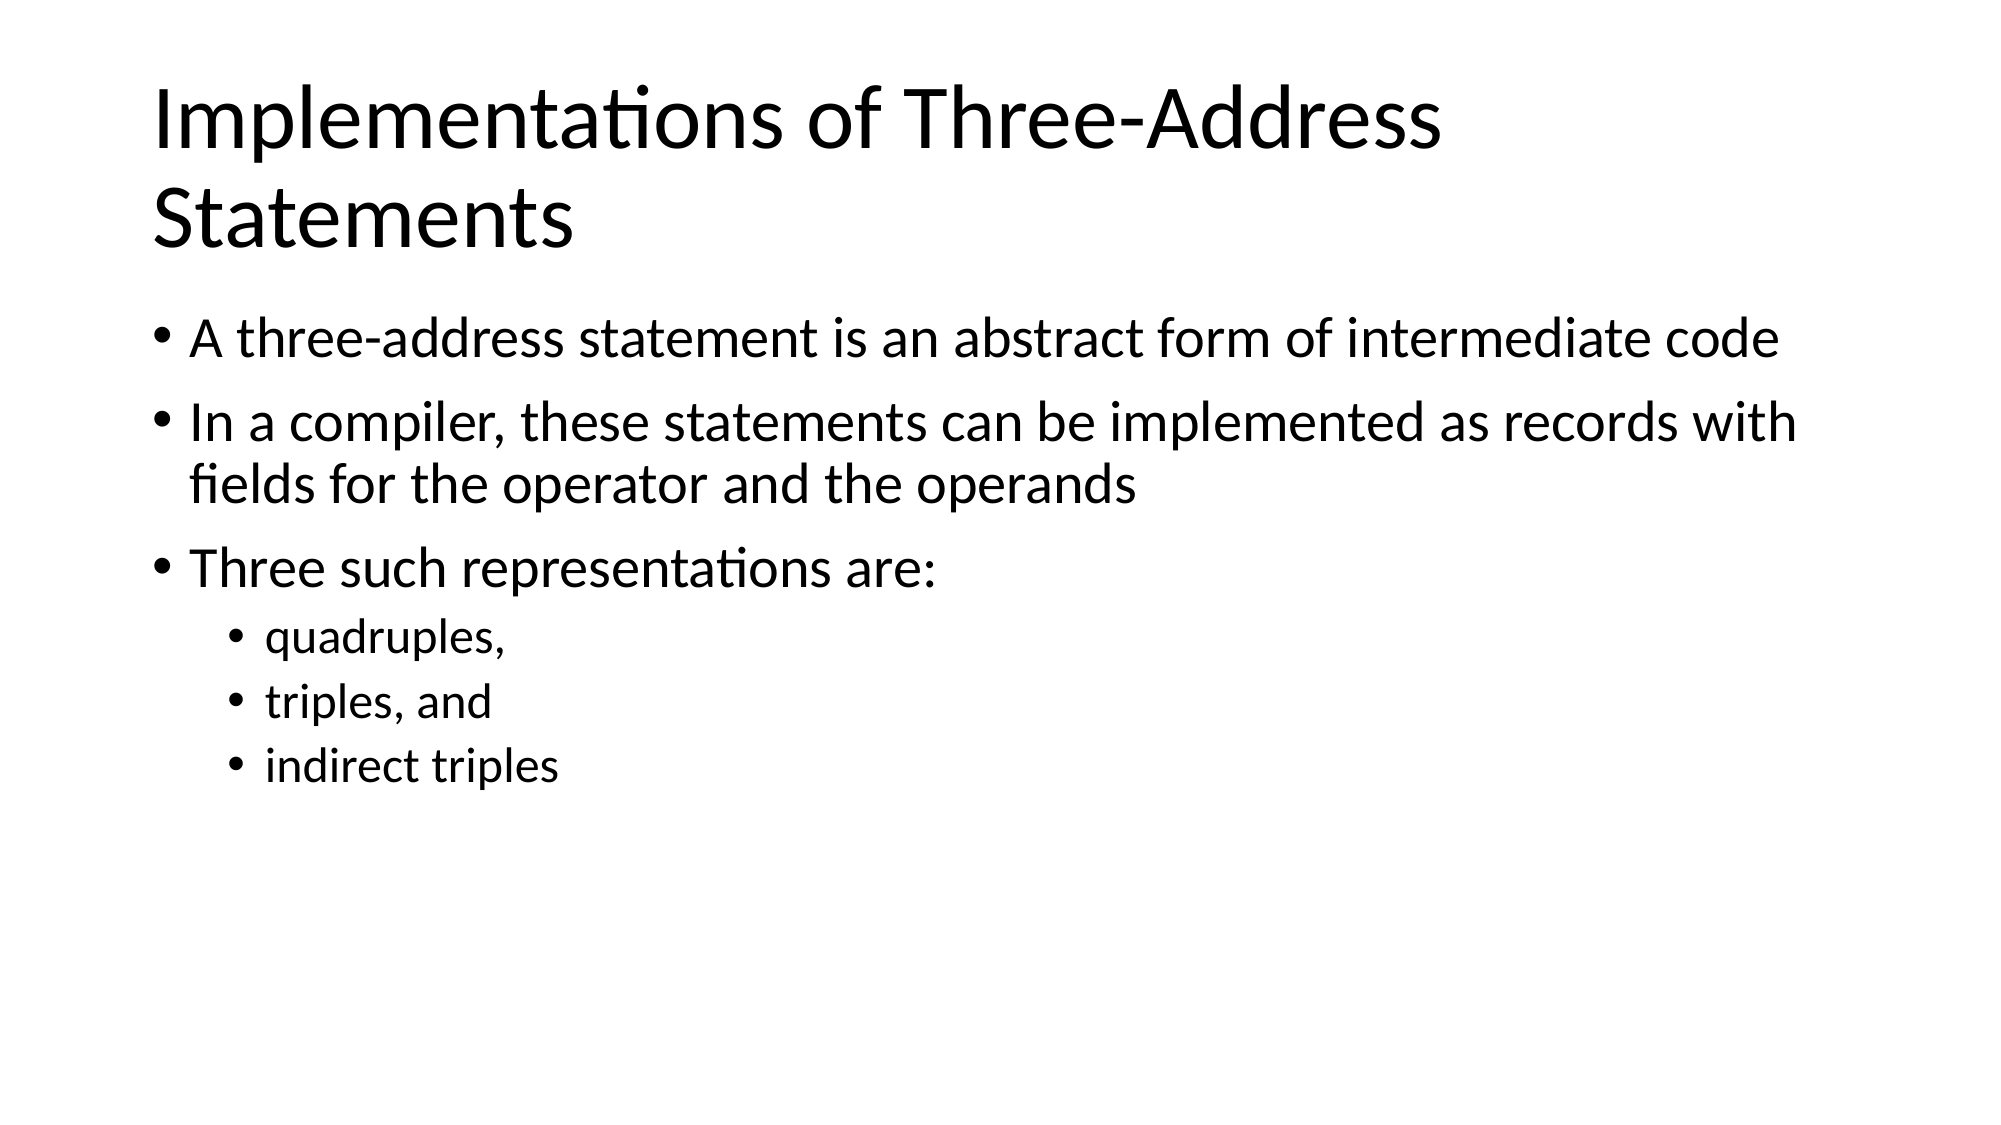

# Implementations of Three-Address Statements
A three-address statement is an abstract form of intermediate code
In a compiler, these statements can be implemented as records with fields for the operator and the operands
Three such representations are:
quadruples,
triples, and
indirect triples